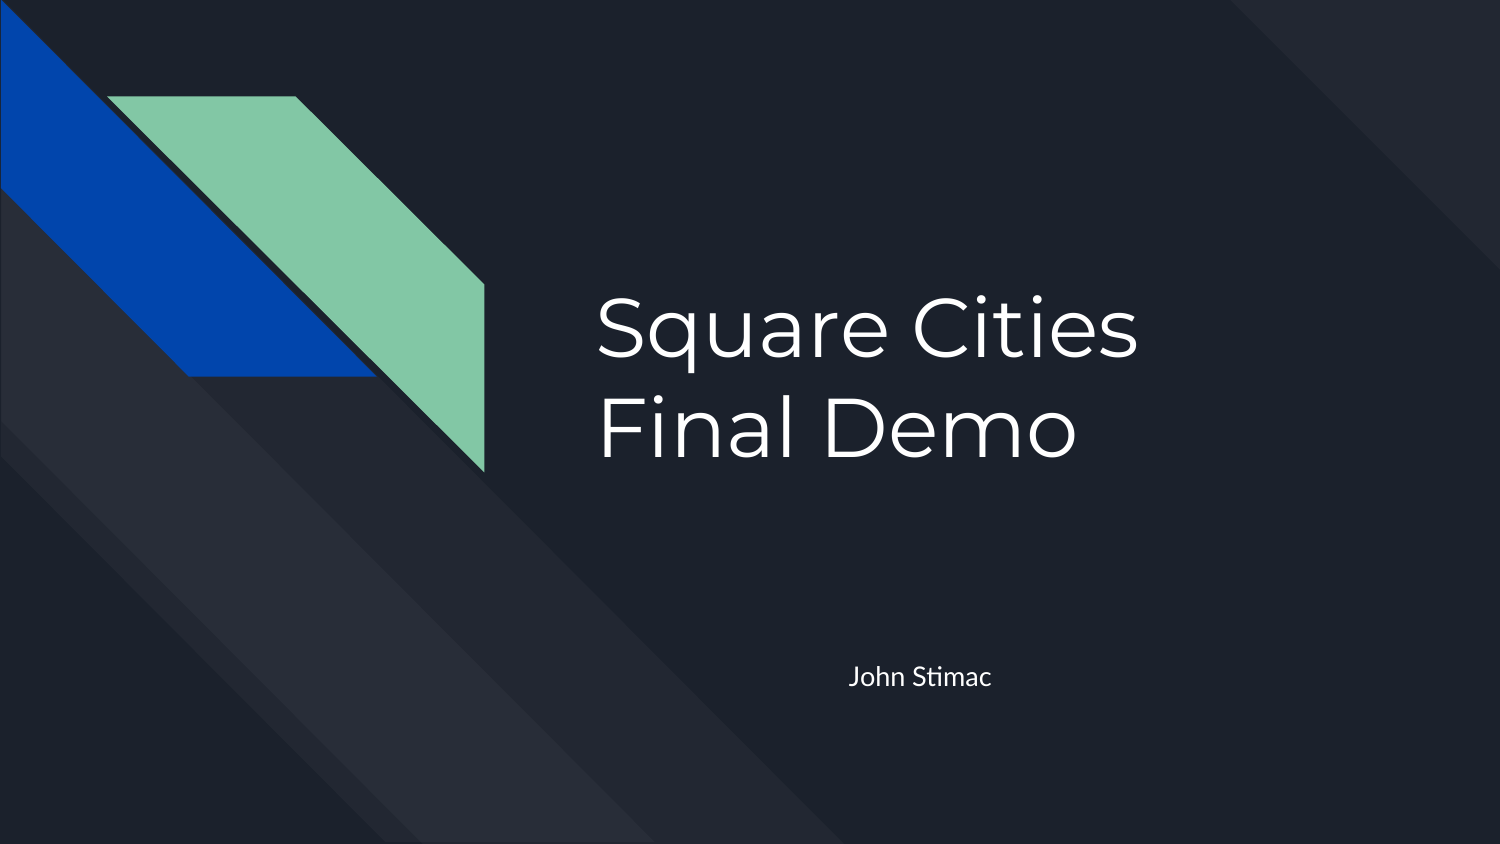

# Square Cities
Final Demo
John Stimac